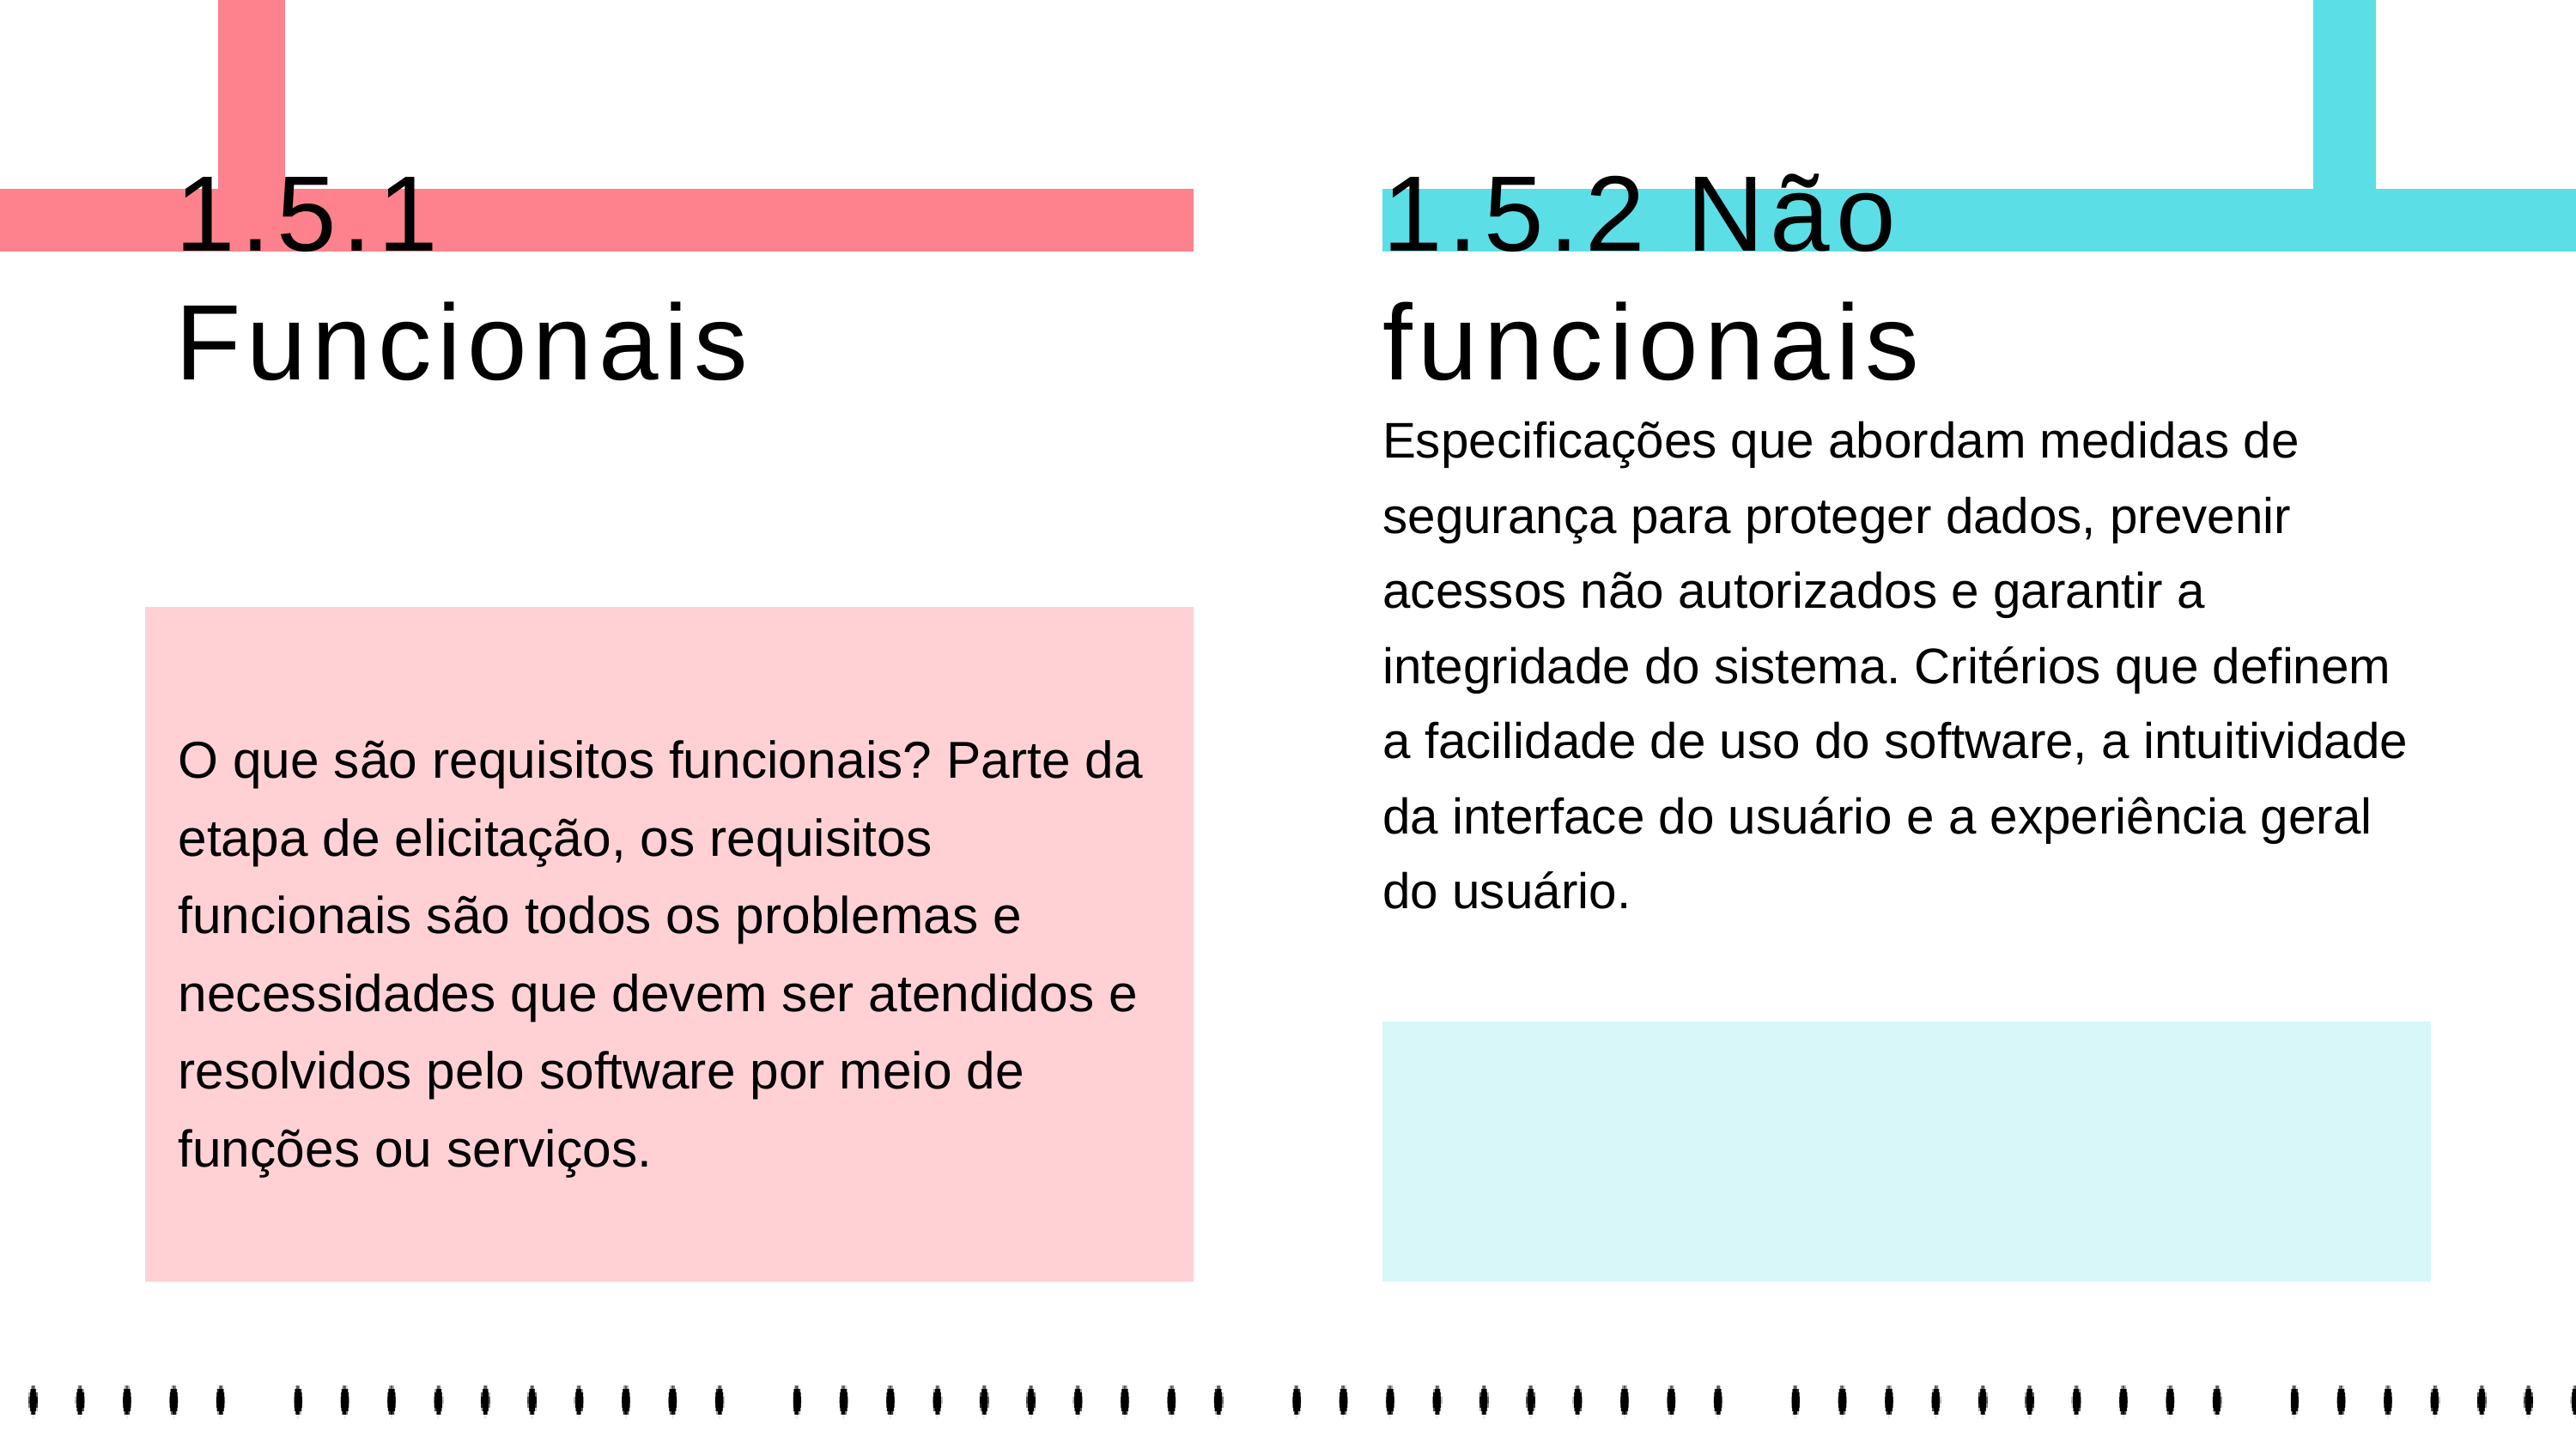

1.5.1 Funcionais
1.5.2 Não funcionais

Especificações que abordam medidas de segurança para proteger dados, prevenir acessos não autorizados e garantir a integridade do sistema. Critérios que definem a facilidade de uso do software, a intuitividade da interface do usuário e a experiência geral do usuário.

O que são requisitos funcionais? Parte da etapa de elicitação, os requisitos funcionais são todos os problemas e necessidades que devem ser atendidos e resolvidos pelo software por meio de funções ou serviços.